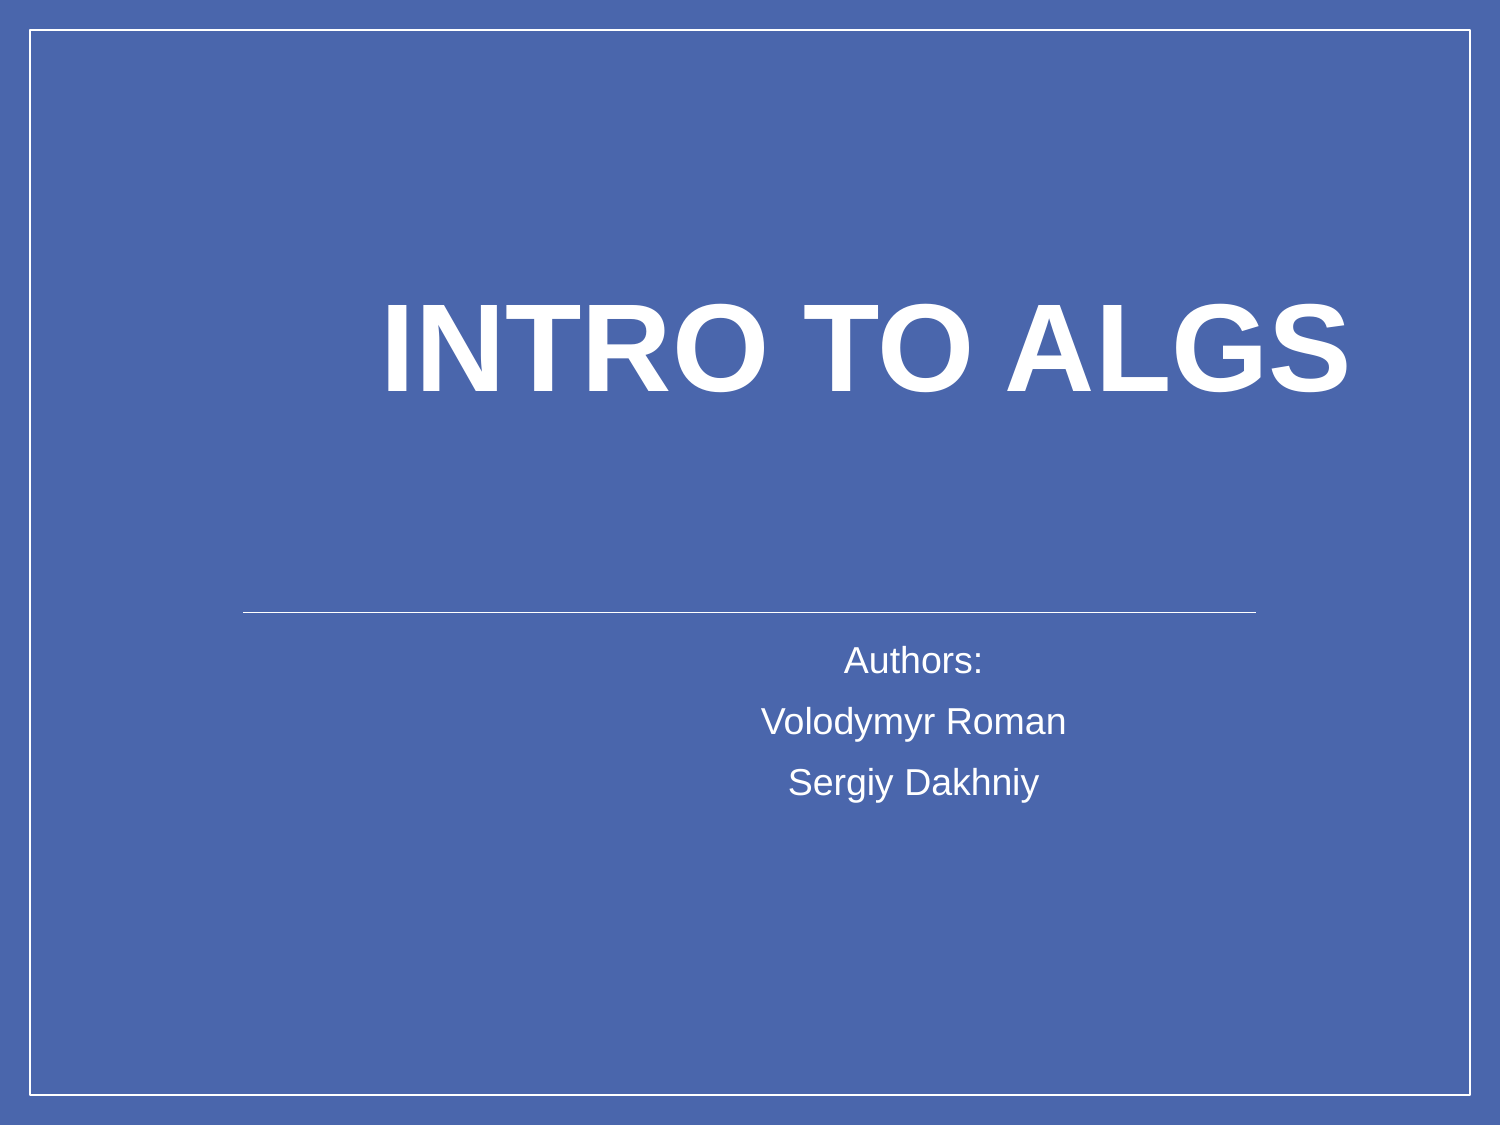

# Intro to algs
Authors:
Volodymyr Roman
Sergiy Dakhniy